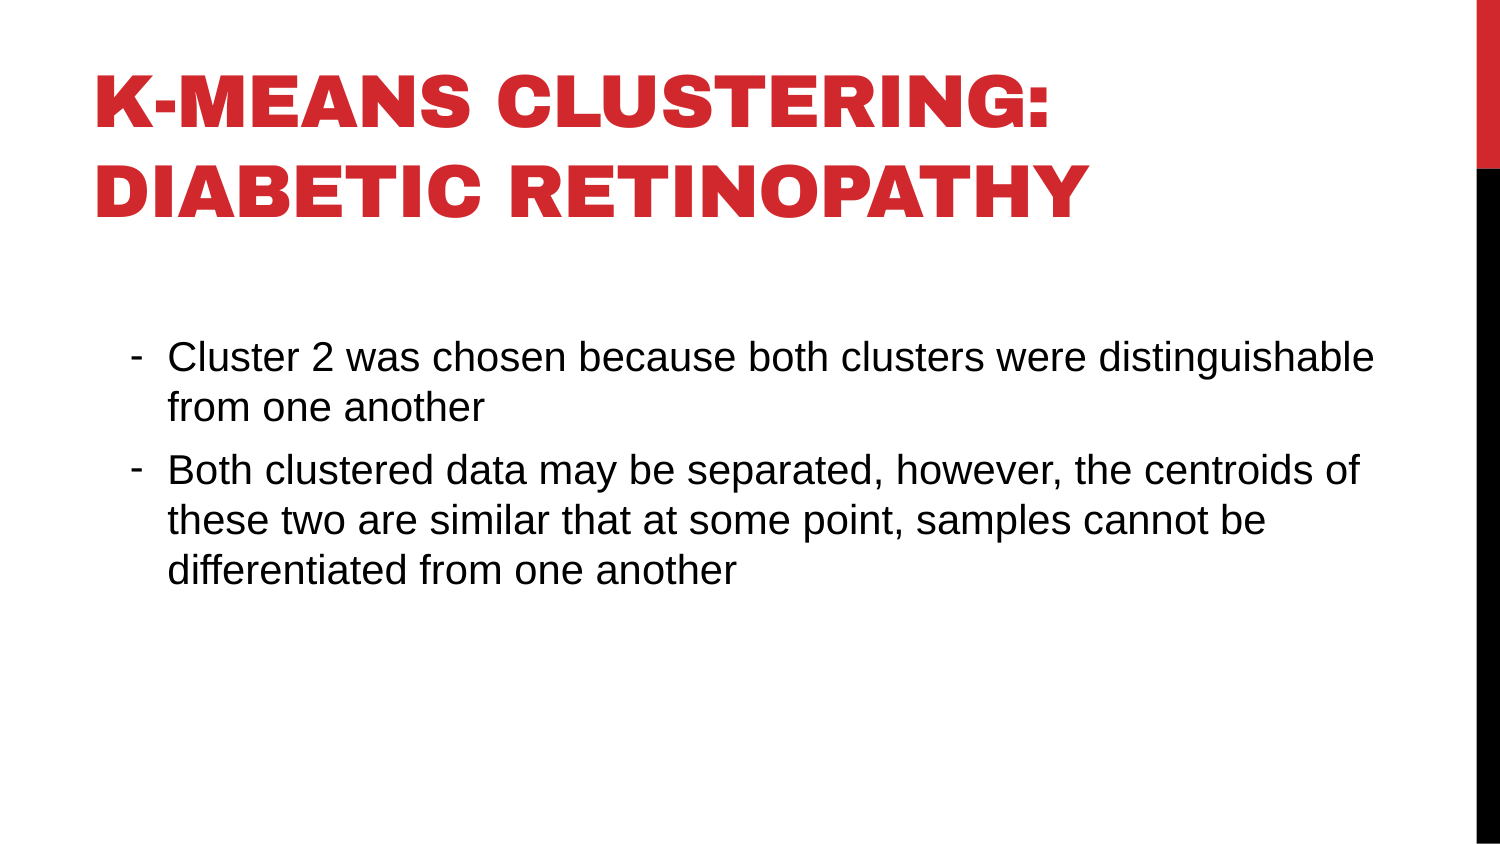

# k-Means Clustering: Diabetic Retinopathy
Cluster 2 was chosen because both clusters were distinguishable from one another
Both clustered data may be separated, however, the centroids of these two are similar that at some point, samples cannot be differentiated from one another